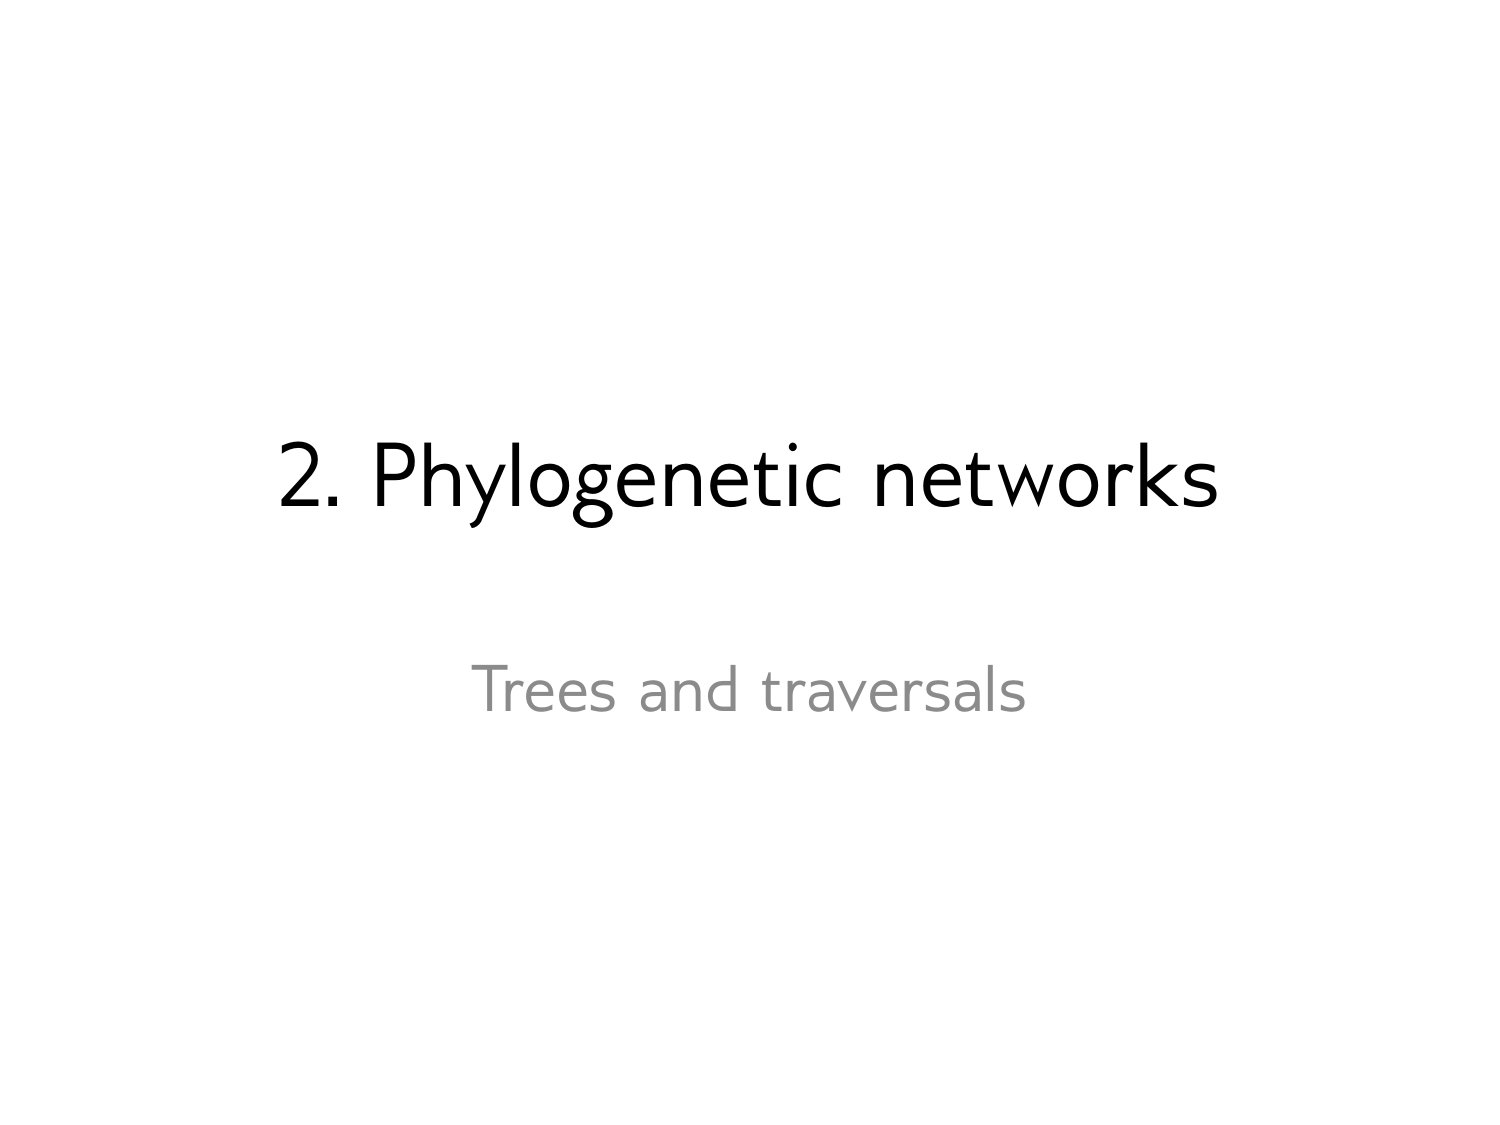

# 2. Phylogenetic networks
Trees and traversals